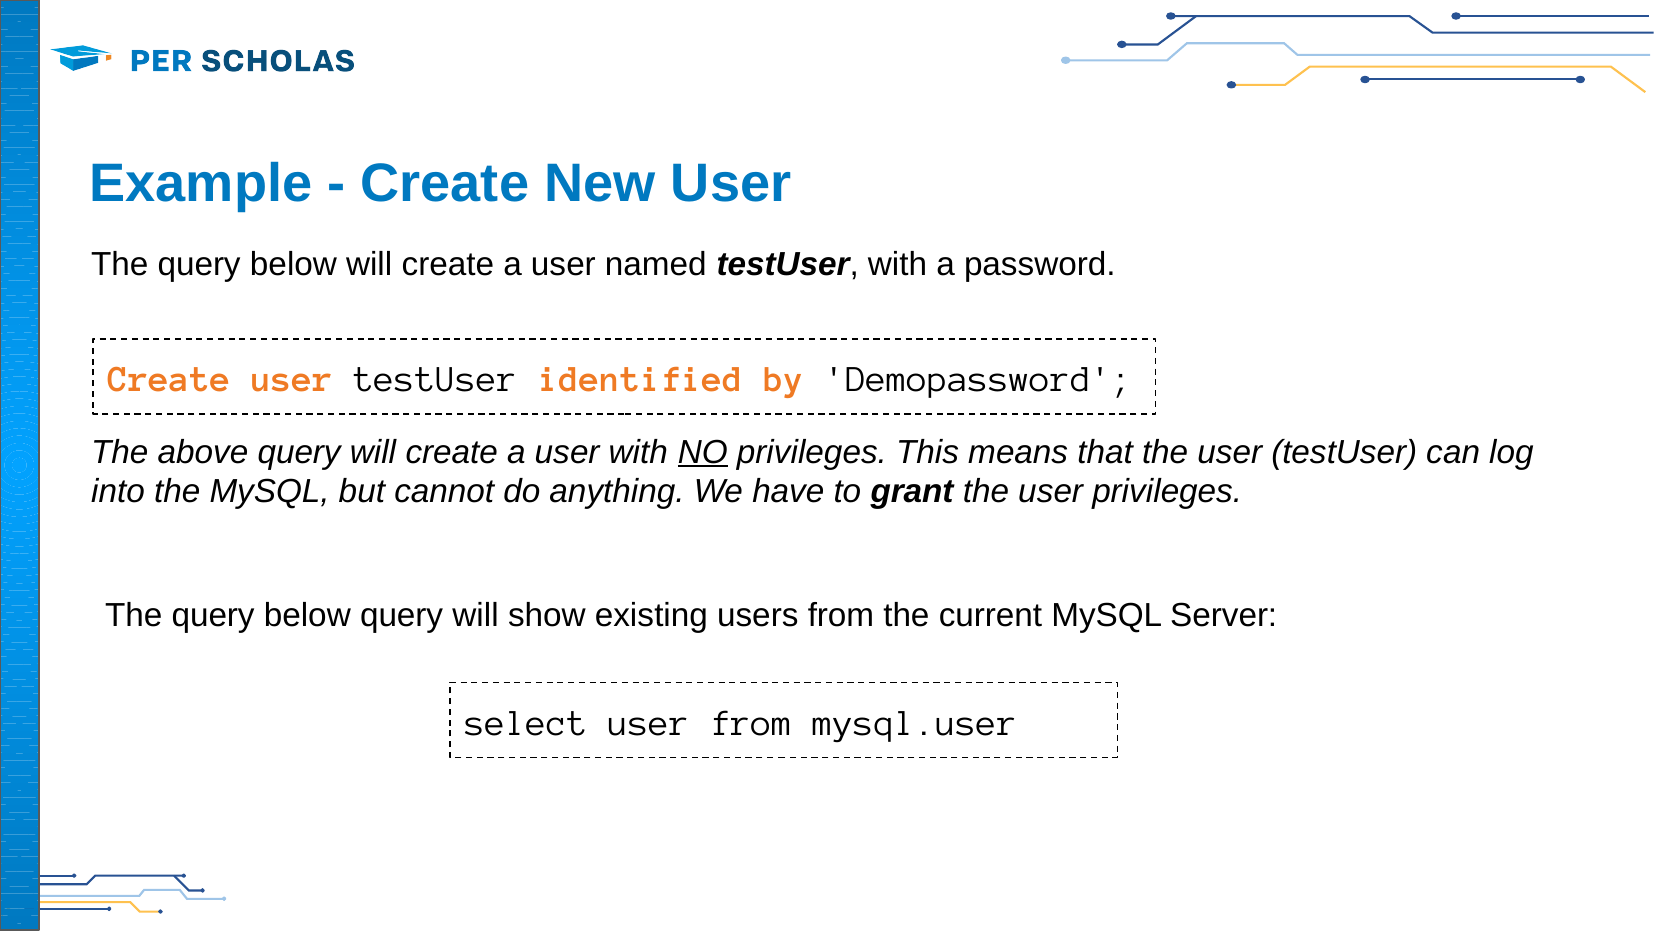

# Example - Create New User
The query below will create a user named testUser, with a password.

The above query will create a user with NO privileges. This means that the user (testUser) can log into the MySQL, but cannot do anything. We have to grant the user privileges.

Create user testUser identified by 'Demopassword';
The query below query will show existing users from the current MySQL Server:
select user from mysql.user